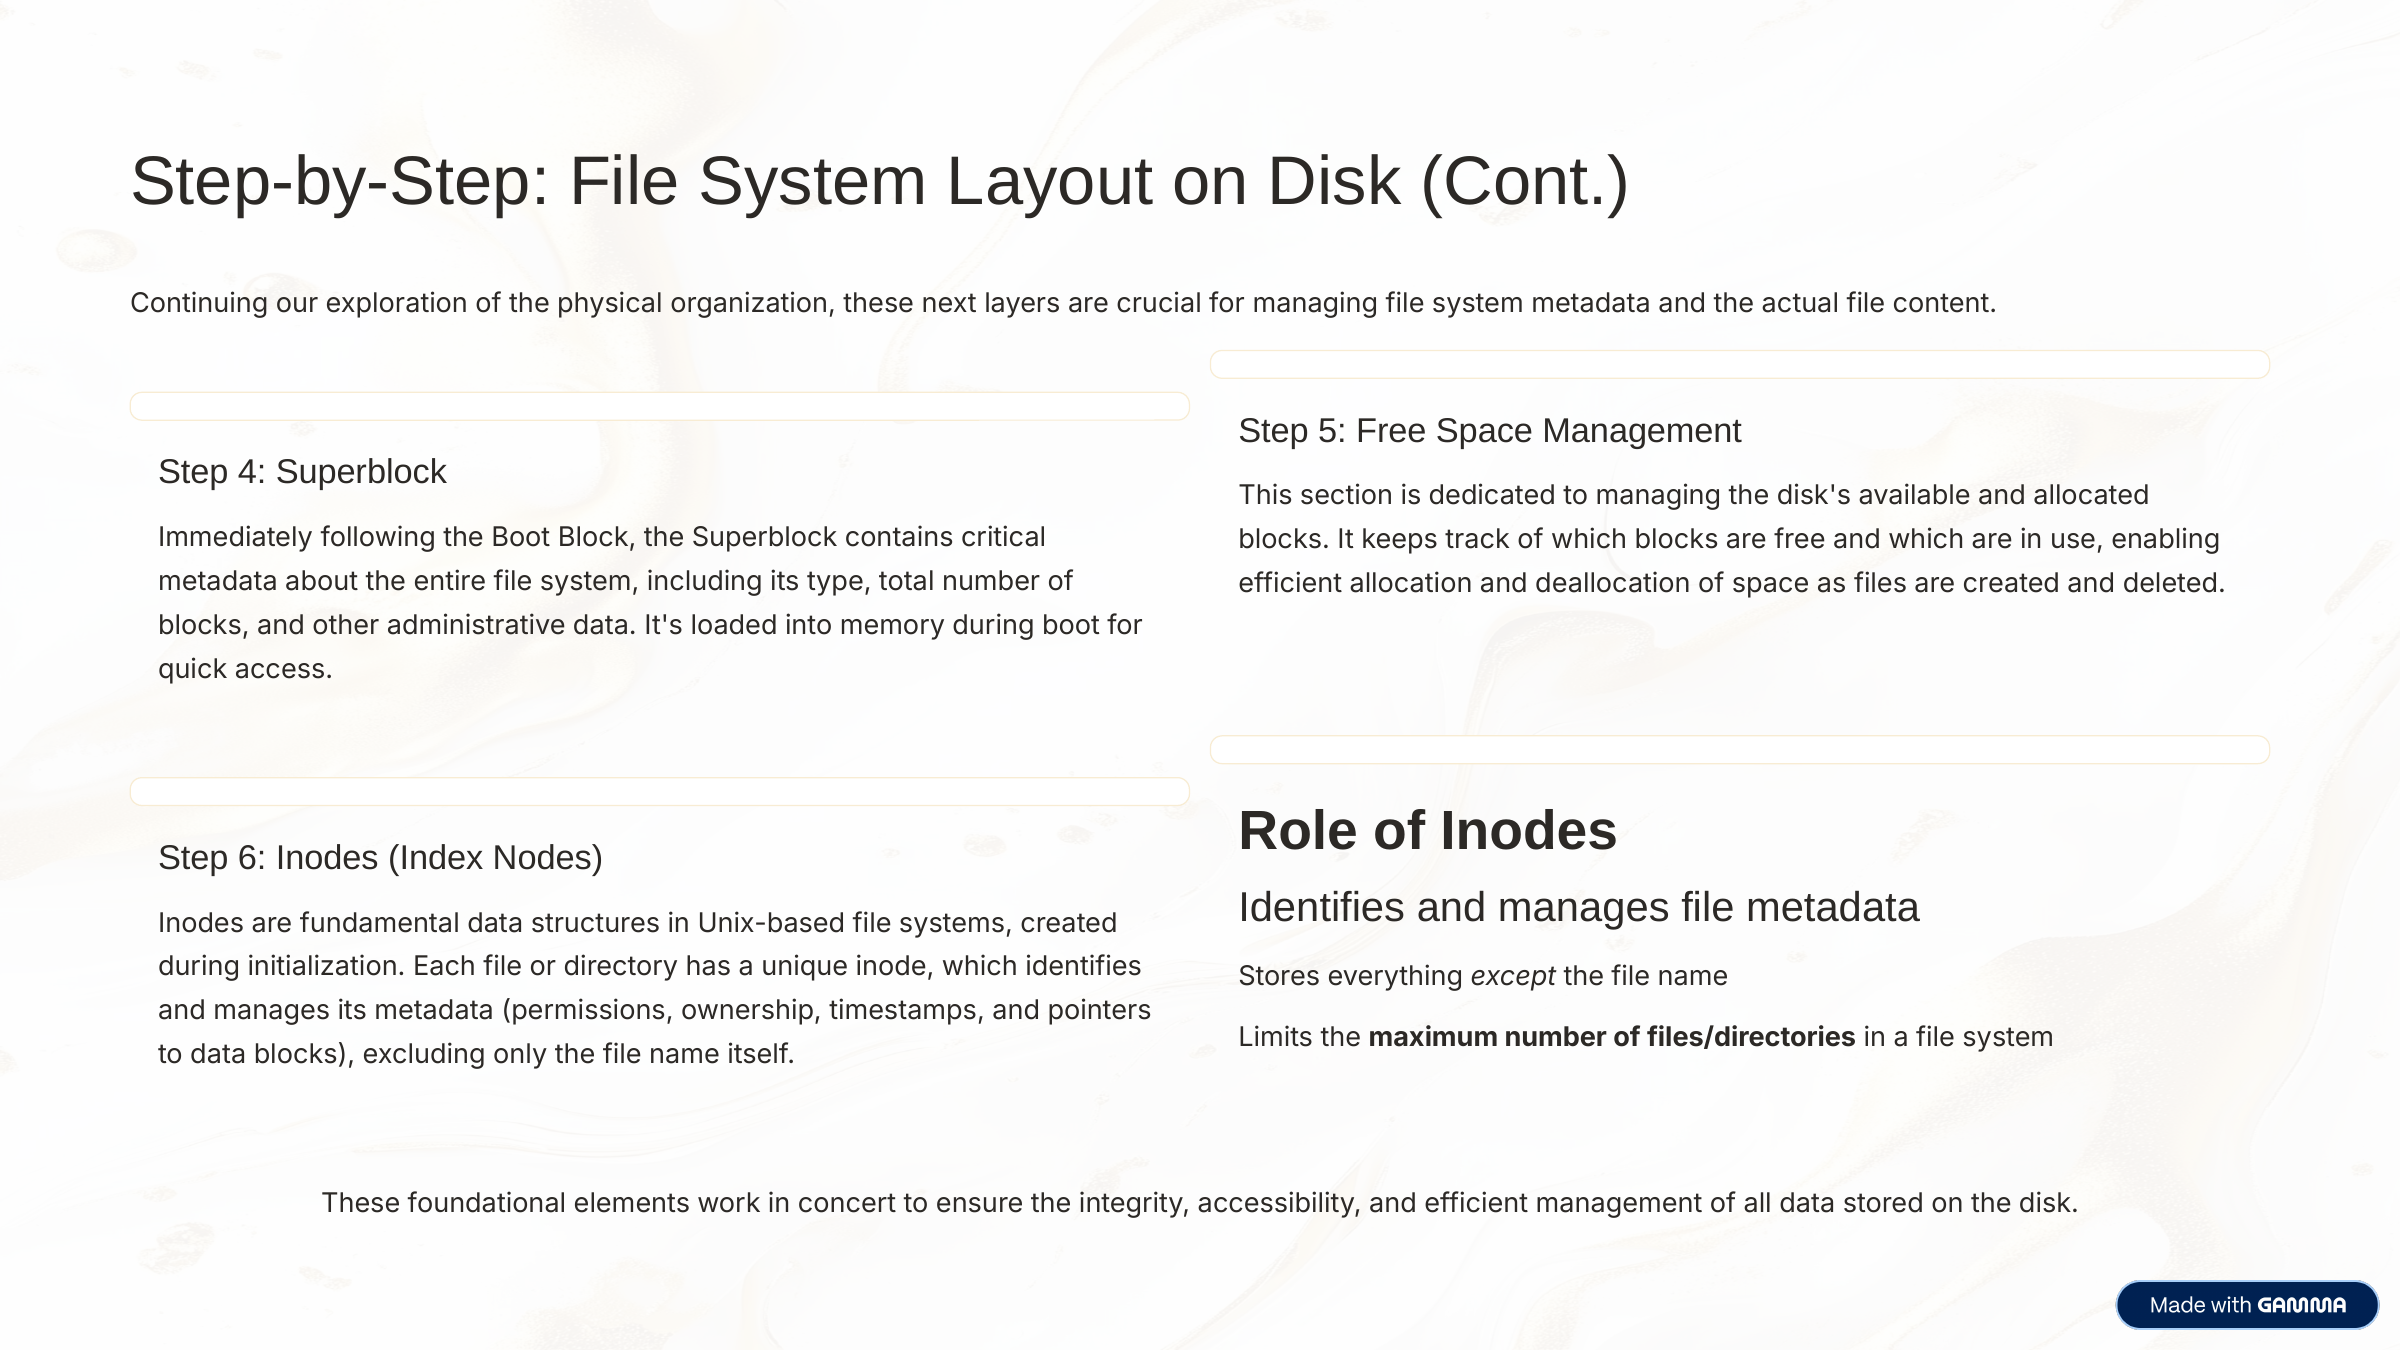

Step-by-Step: File System Layout on Disk (Cont.)
Continuing our exploration of the physical organization, these next layers are crucial for managing file system metadata and the actual file content.

Step 5: Free Space Management
Step 4: Superblock
This section is dedicated to managing the disk's available and allocated blocks. It keeps track of which blocks are free and which are in use, enabling efficient allocation and deallocation of space as files are created and deleted.
Immediately following the Boot Block, the Superblock contains critical metadata about the entire file system, including its type, total number of blocks, and other administrative data. It's loaded into memory during boot for quick access.

Role of Inodes
Step 6: Inodes (Index Nodes)
Identifies and manages file metadata
Inodes are fundamental data structures in Unix-based file systems, created during initialization. Each file or directory has a unique inode, which identifies and manages its metadata (permissions, ownership, timestamps, and pointers to data blocks), excluding only the file name itself.
Stores everything except the file name
Limits the maximum number of files/directories in a file system

These foundational elements work in concert to ensure the integrity, accessibility, and efficient management of all data stored on the disk.